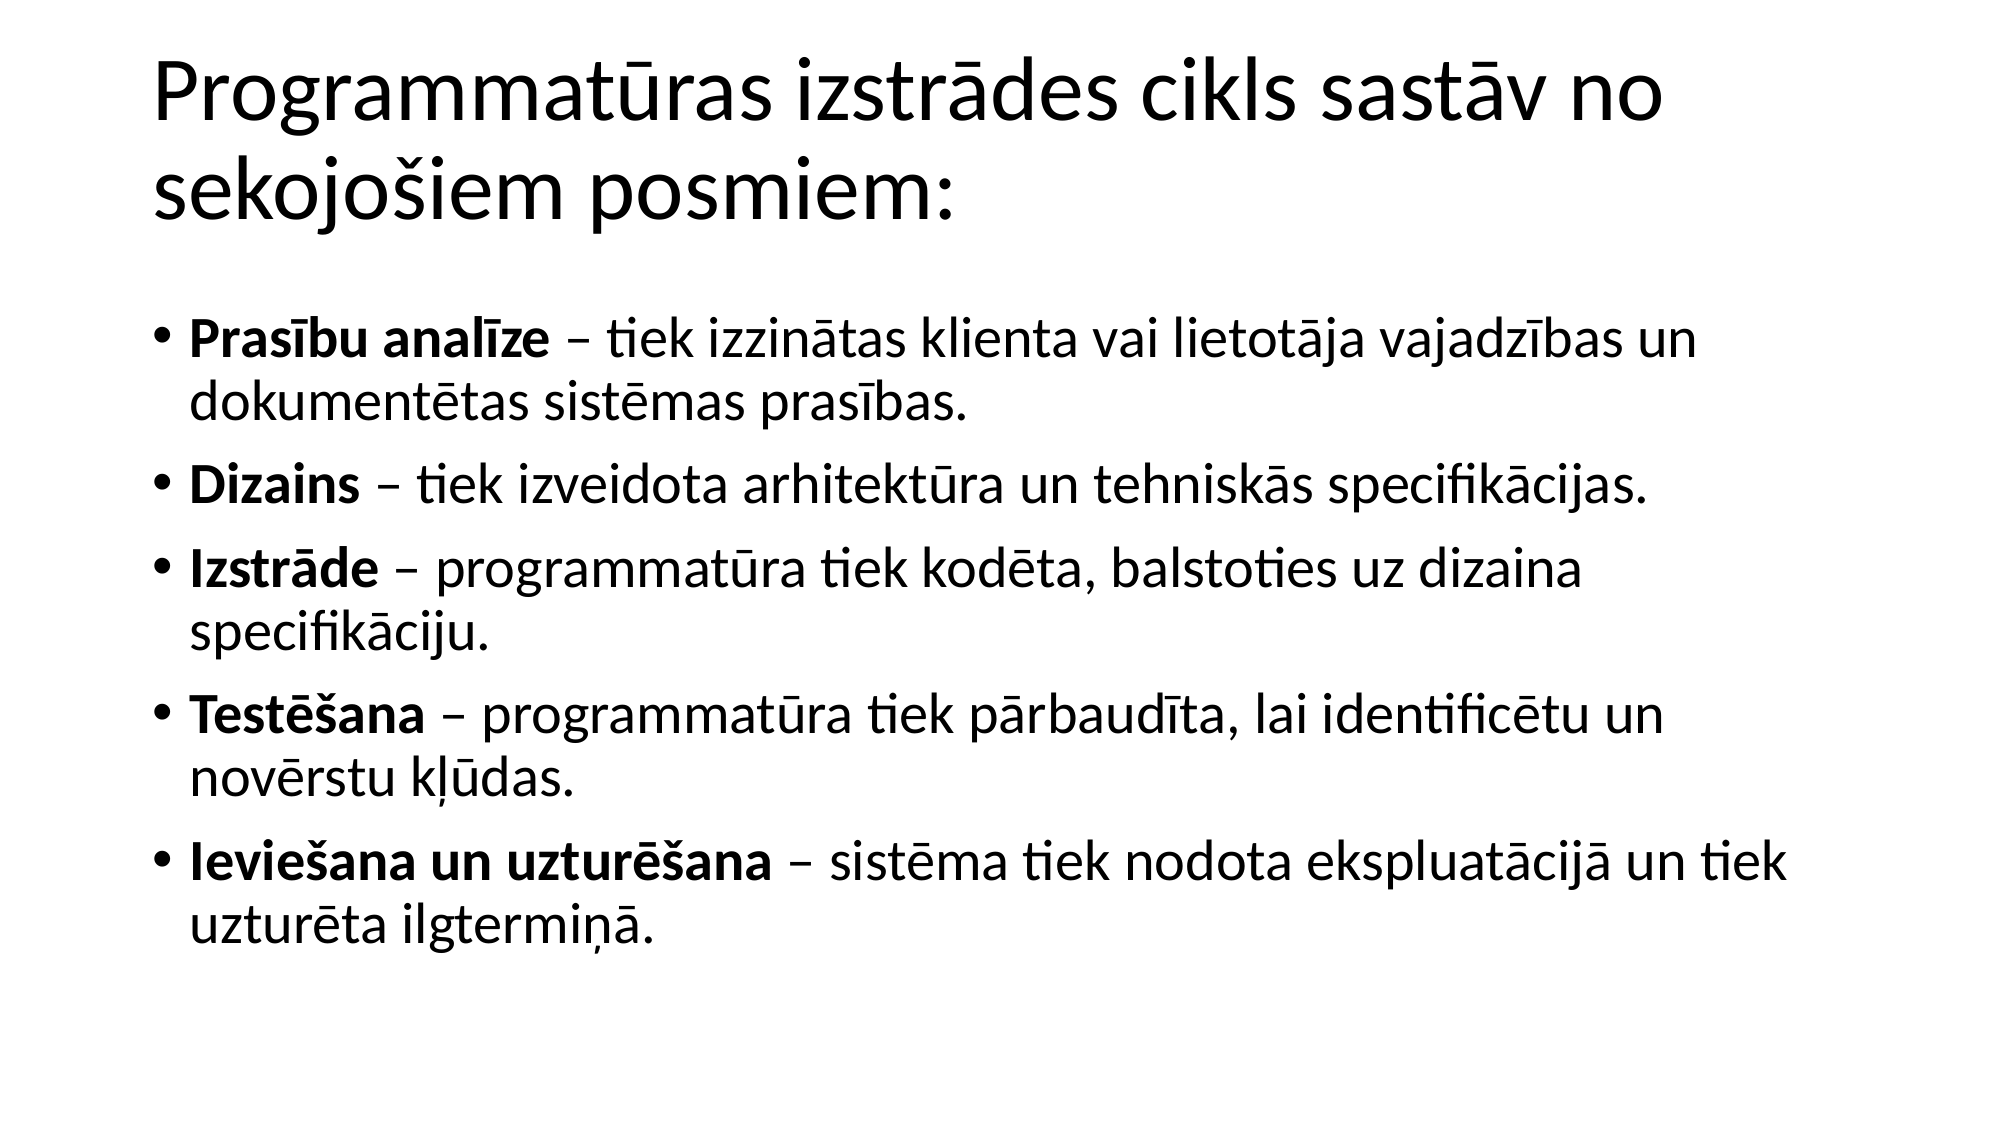

# Programmatūras izstrādes cikls sastāv no sekojošiem posmiem:

Prasību analīze – tiek izzinātas klienta vai lietotāja vajadzības un dokumentētas sistēmas prasības.
Dizains – tiek izveidota arhitektūra un tehniskās specifikācijas.
Izstrāde – programmatūra tiek kodēta, balstoties uz dizaina specifikāciju.
Testēšana – programmatūra tiek pārbaudīta, lai identificētu un novērstu kļūdas.
Ieviešana un uzturēšana – sistēma tiek nodota ekspluatācijā un tiek uzturēta ilgtermiņā.